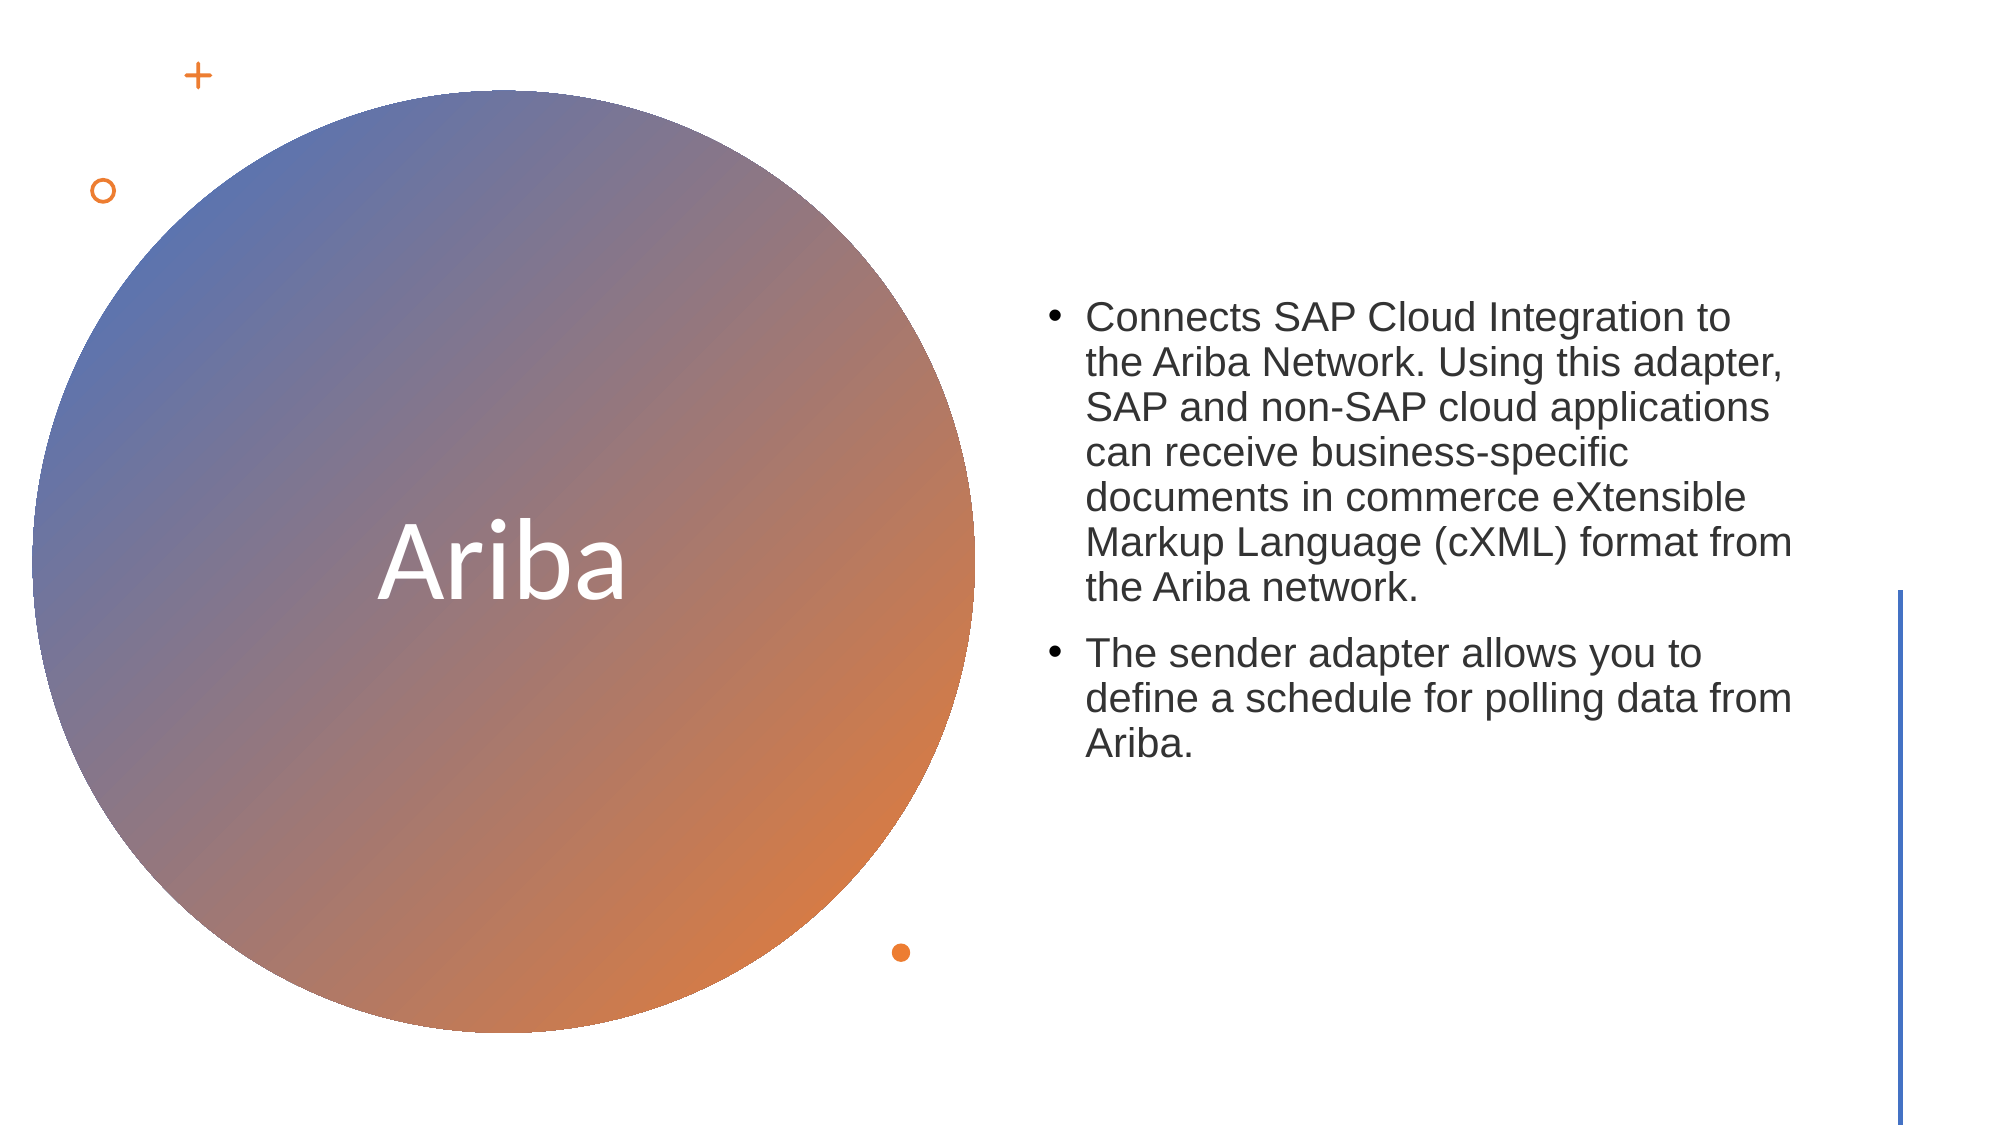

Connects SAP Cloud Integration to the Ariba Network. Using this adapter, SAP and non-SAP cloud applications can receive business-specific documents in commerce eXtensible Markup Language (cXML) format from the Ariba network.
The sender adapter allows you to define a schedule for polling data from Ariba.

# Ariba